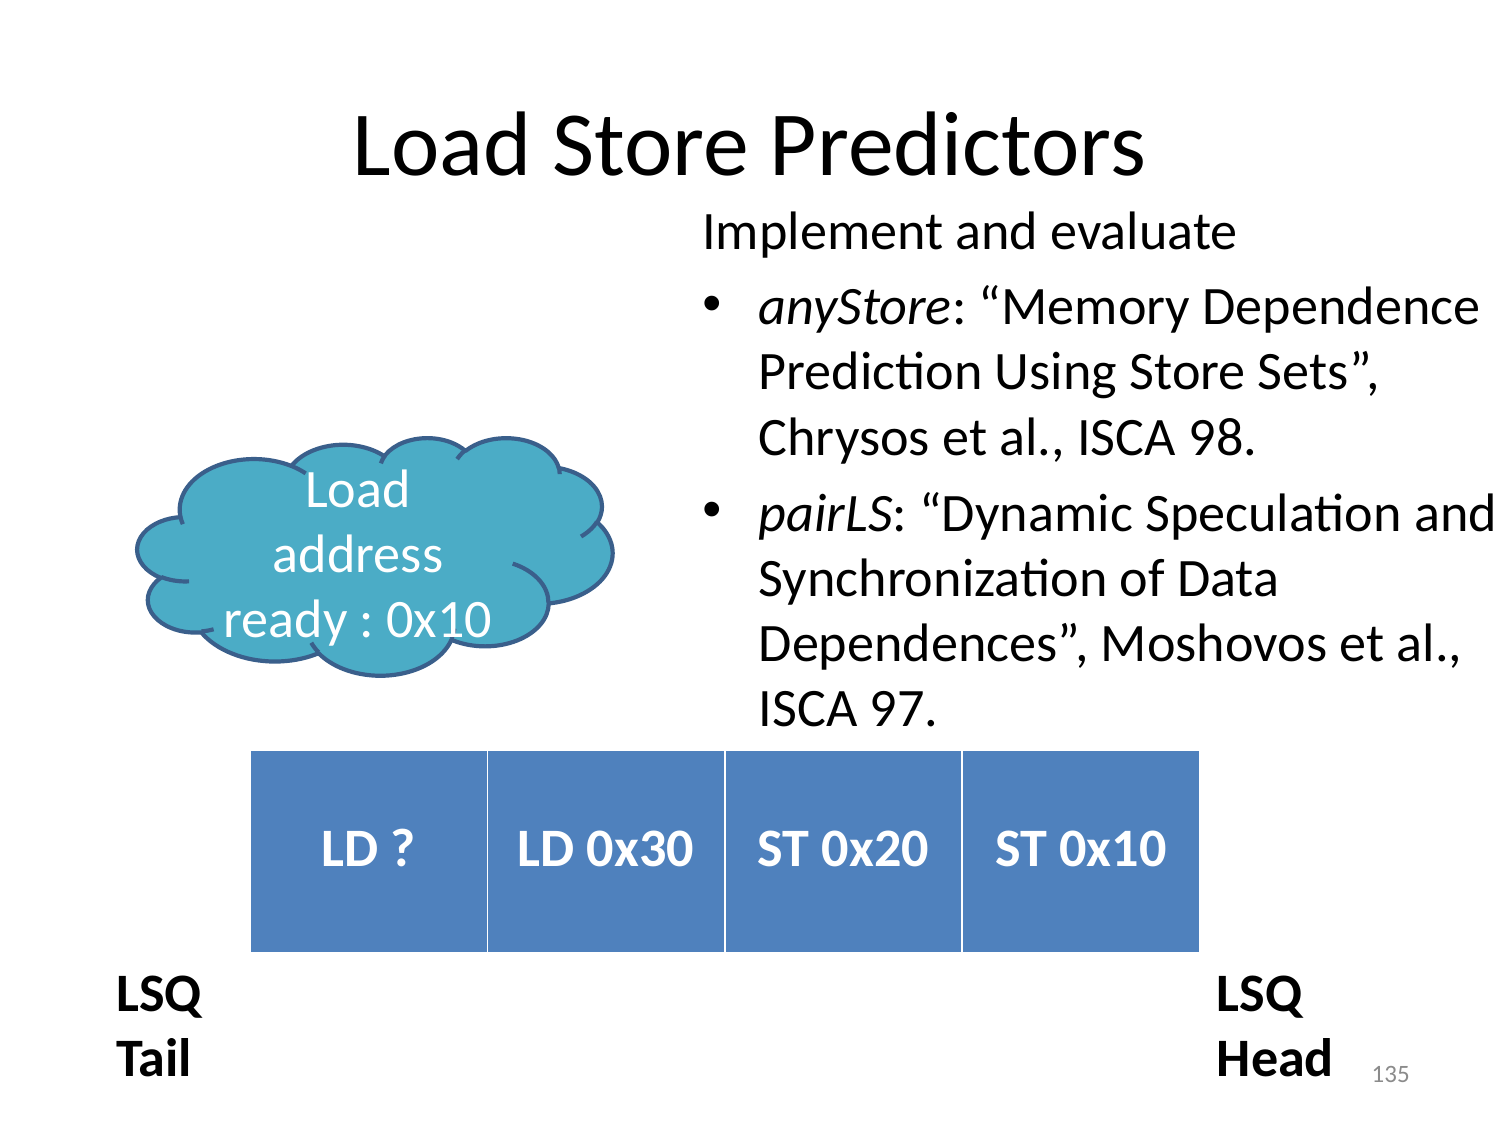

# Load Store Predictors
Implement and evaluate
anyStore: “Memory Dependence Prediction Using Store Sets”, Chrysos et al., ISCA 98.
pairLS: “Dynamic Speculation and Synchronization of Data Dependences”, Moshovos et al., ISCA 97.

Load address ready : 0x10
| LD ? | LD 0x30 | ST 0x20 | ST 0x10 |
| --- | --- | --- | --- |
LSQ
Tail
LSQ
Head
135